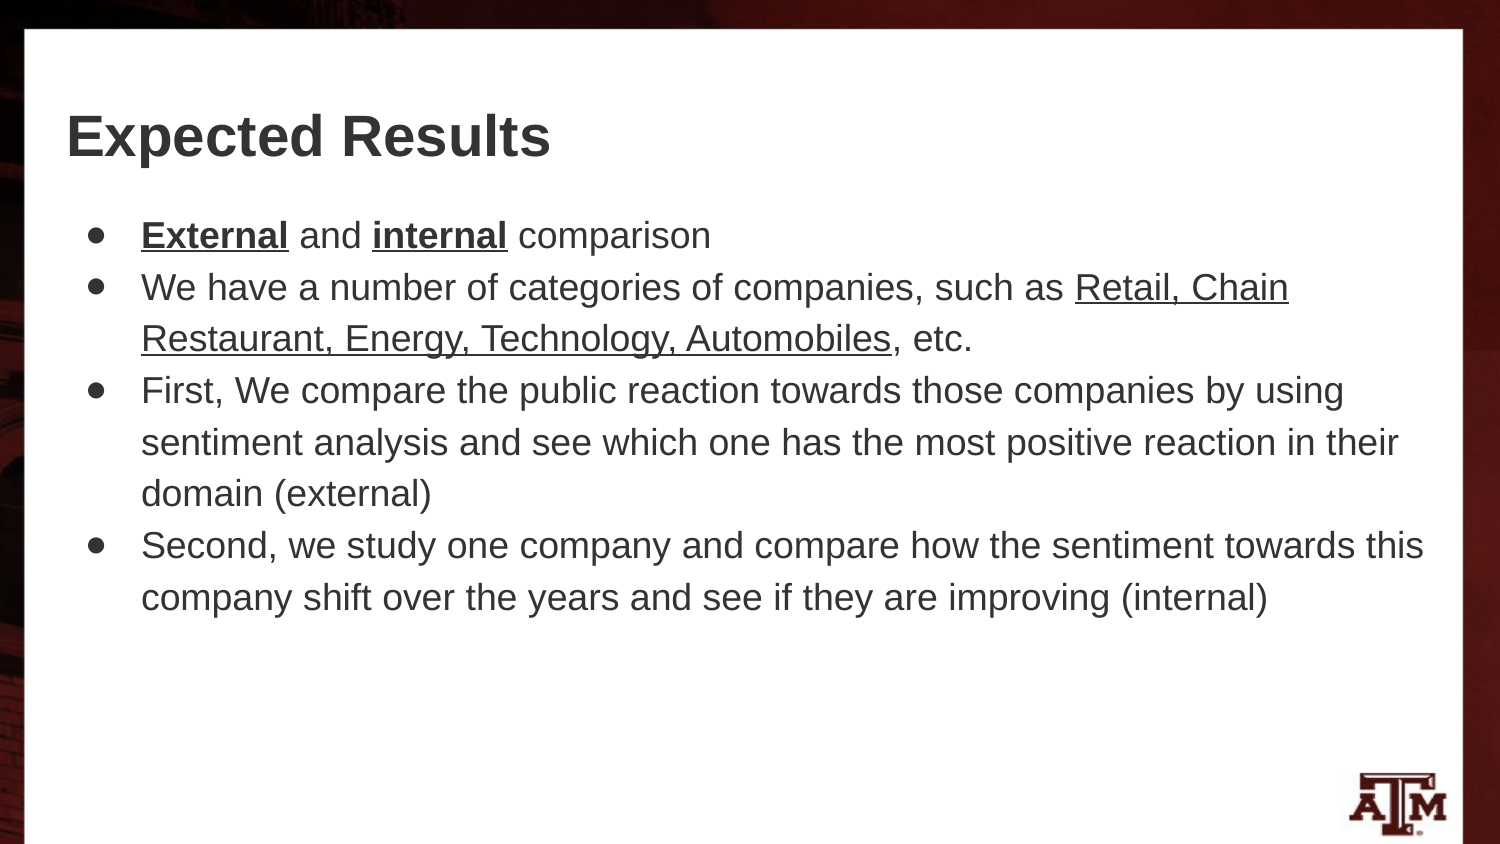

# Expected Results
External and internal comparison
We have a number of categories of companies, such as Retail, Chain Restaurant, Energy, Technology, Automobiles, etc.
First, We compare the public reaction towards those companies by using sentiment analysis and see which one has the most positive reaction in their domain (external)
Second, we study one company and compare how the sentiment towards this company shift over the years and see if they are improving (internal)